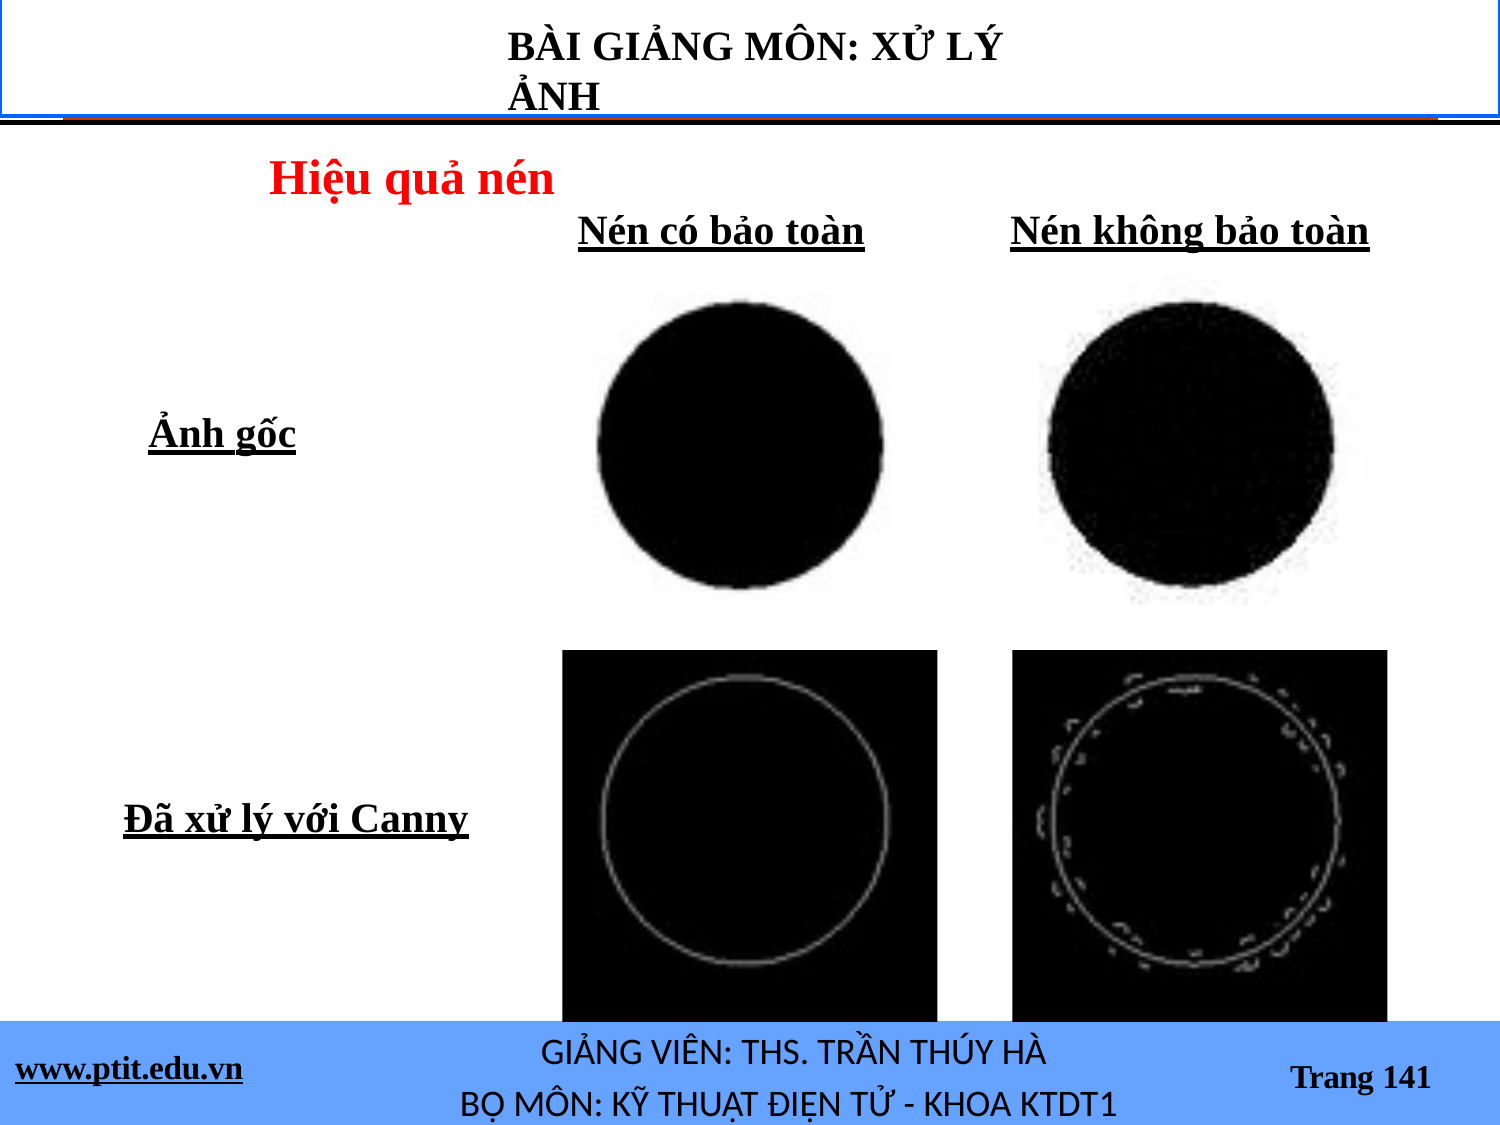

# BÀI GIẢNG MÔN: XỬ LÝ ẢNH
Hiệu quả nén
Nén có bảo toàn
Nén không bảo toàn

Ảnh gốc

Đã xử lý với Canny
GIẢNG VIÊN: THS. TRẦN THÚY HÀ
BỘ MÔN: KỸ THUẬT ĐIỆN TỬ - KHOA KTDT1
www.ptit.edu.vn
Trang 141